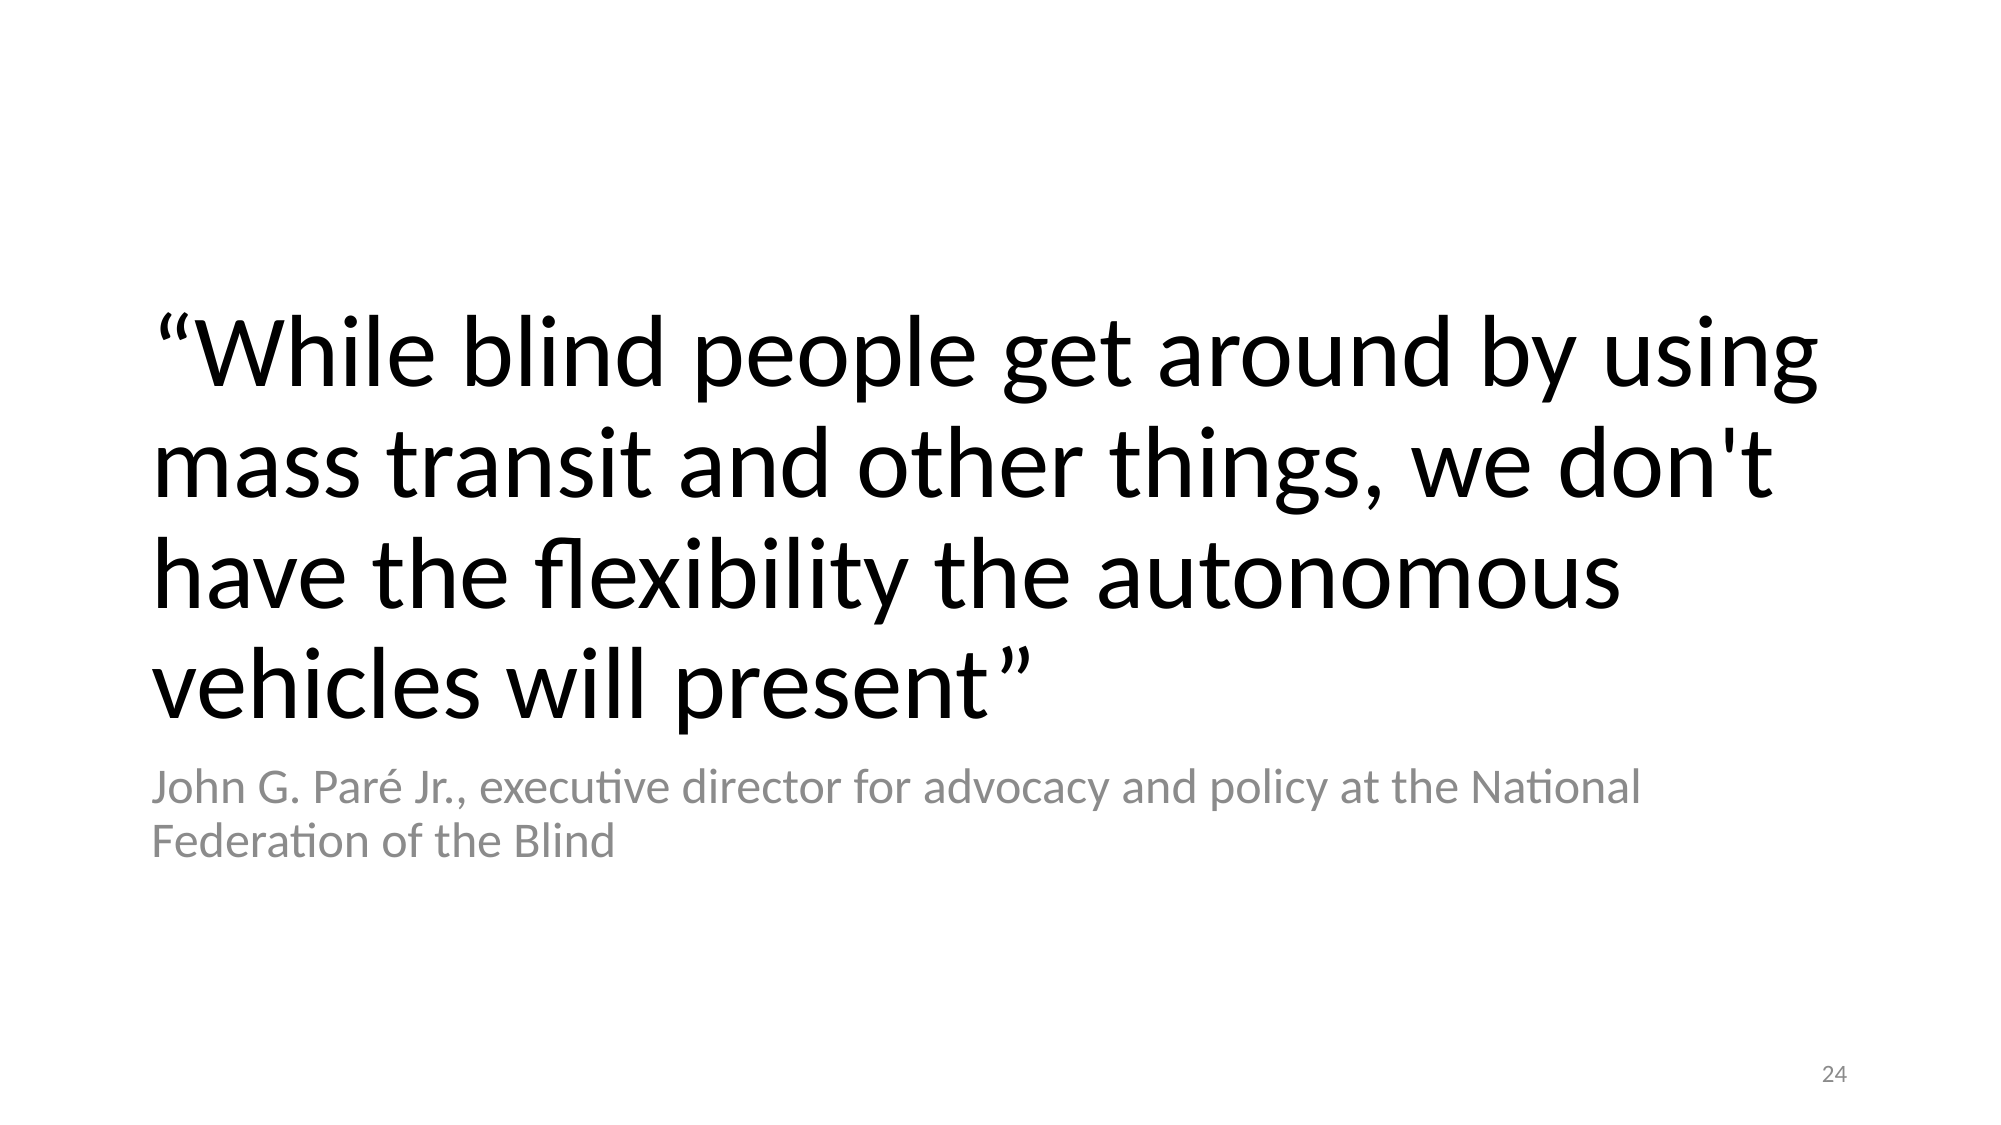

# “While blind people get around by using mass transit and other things, we don't have the flexibility the autonomous vehicles will present”
John G. Paré Jr., executive director for advocacy and policy at the National Federation of the Blind
24